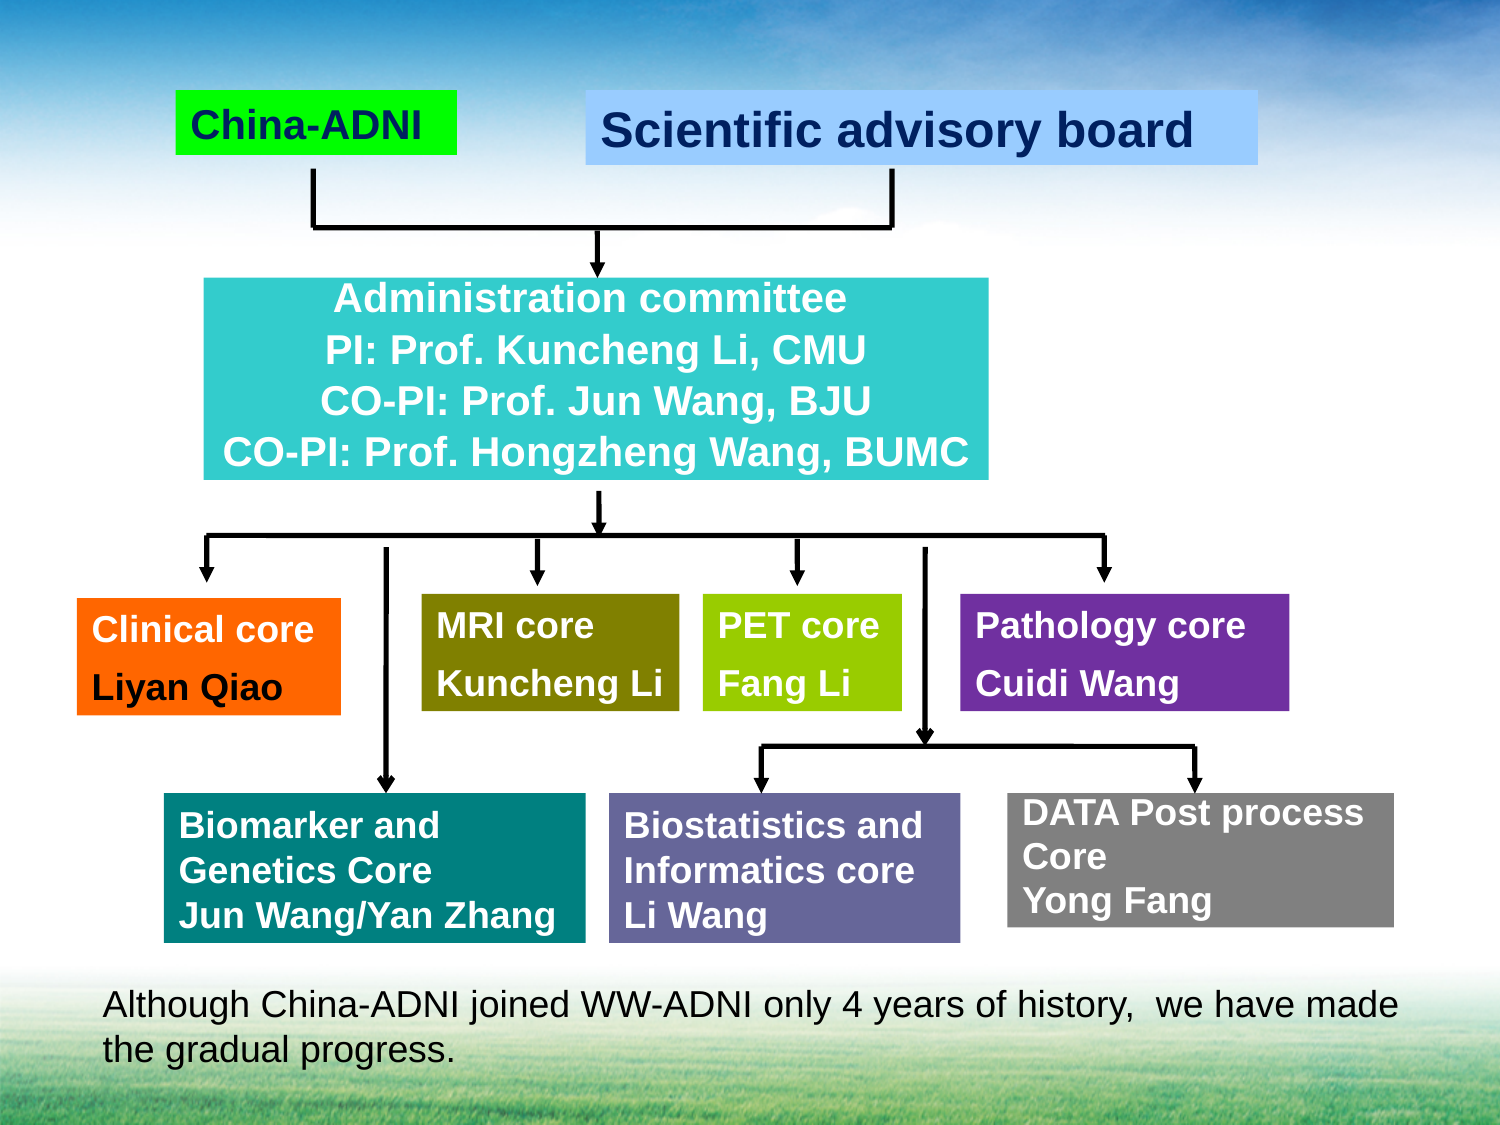

China-ADNI
Scientific advisory board

Administration committee
PI: Prof. Kuncheng Li, CMU
CO-PI: Prof. Jun Wang, BJU
CO-PI: Prof. Hongzheng Wang, BUMC

MRI core
Kuncheng Li
PET core
Fang Li
Pathology core
Cuidi Wang
Clinical core
Liyan Qiao

Biomarker and Genetics Core
Jun Wang/Yan Zhang
Biostatistics and Informatics core
Li Wang
DATA Post process
Core
Yong Fang
Although China-ADNI joined WW-ADNI only 4 years of history,  we have made the gradual progress.